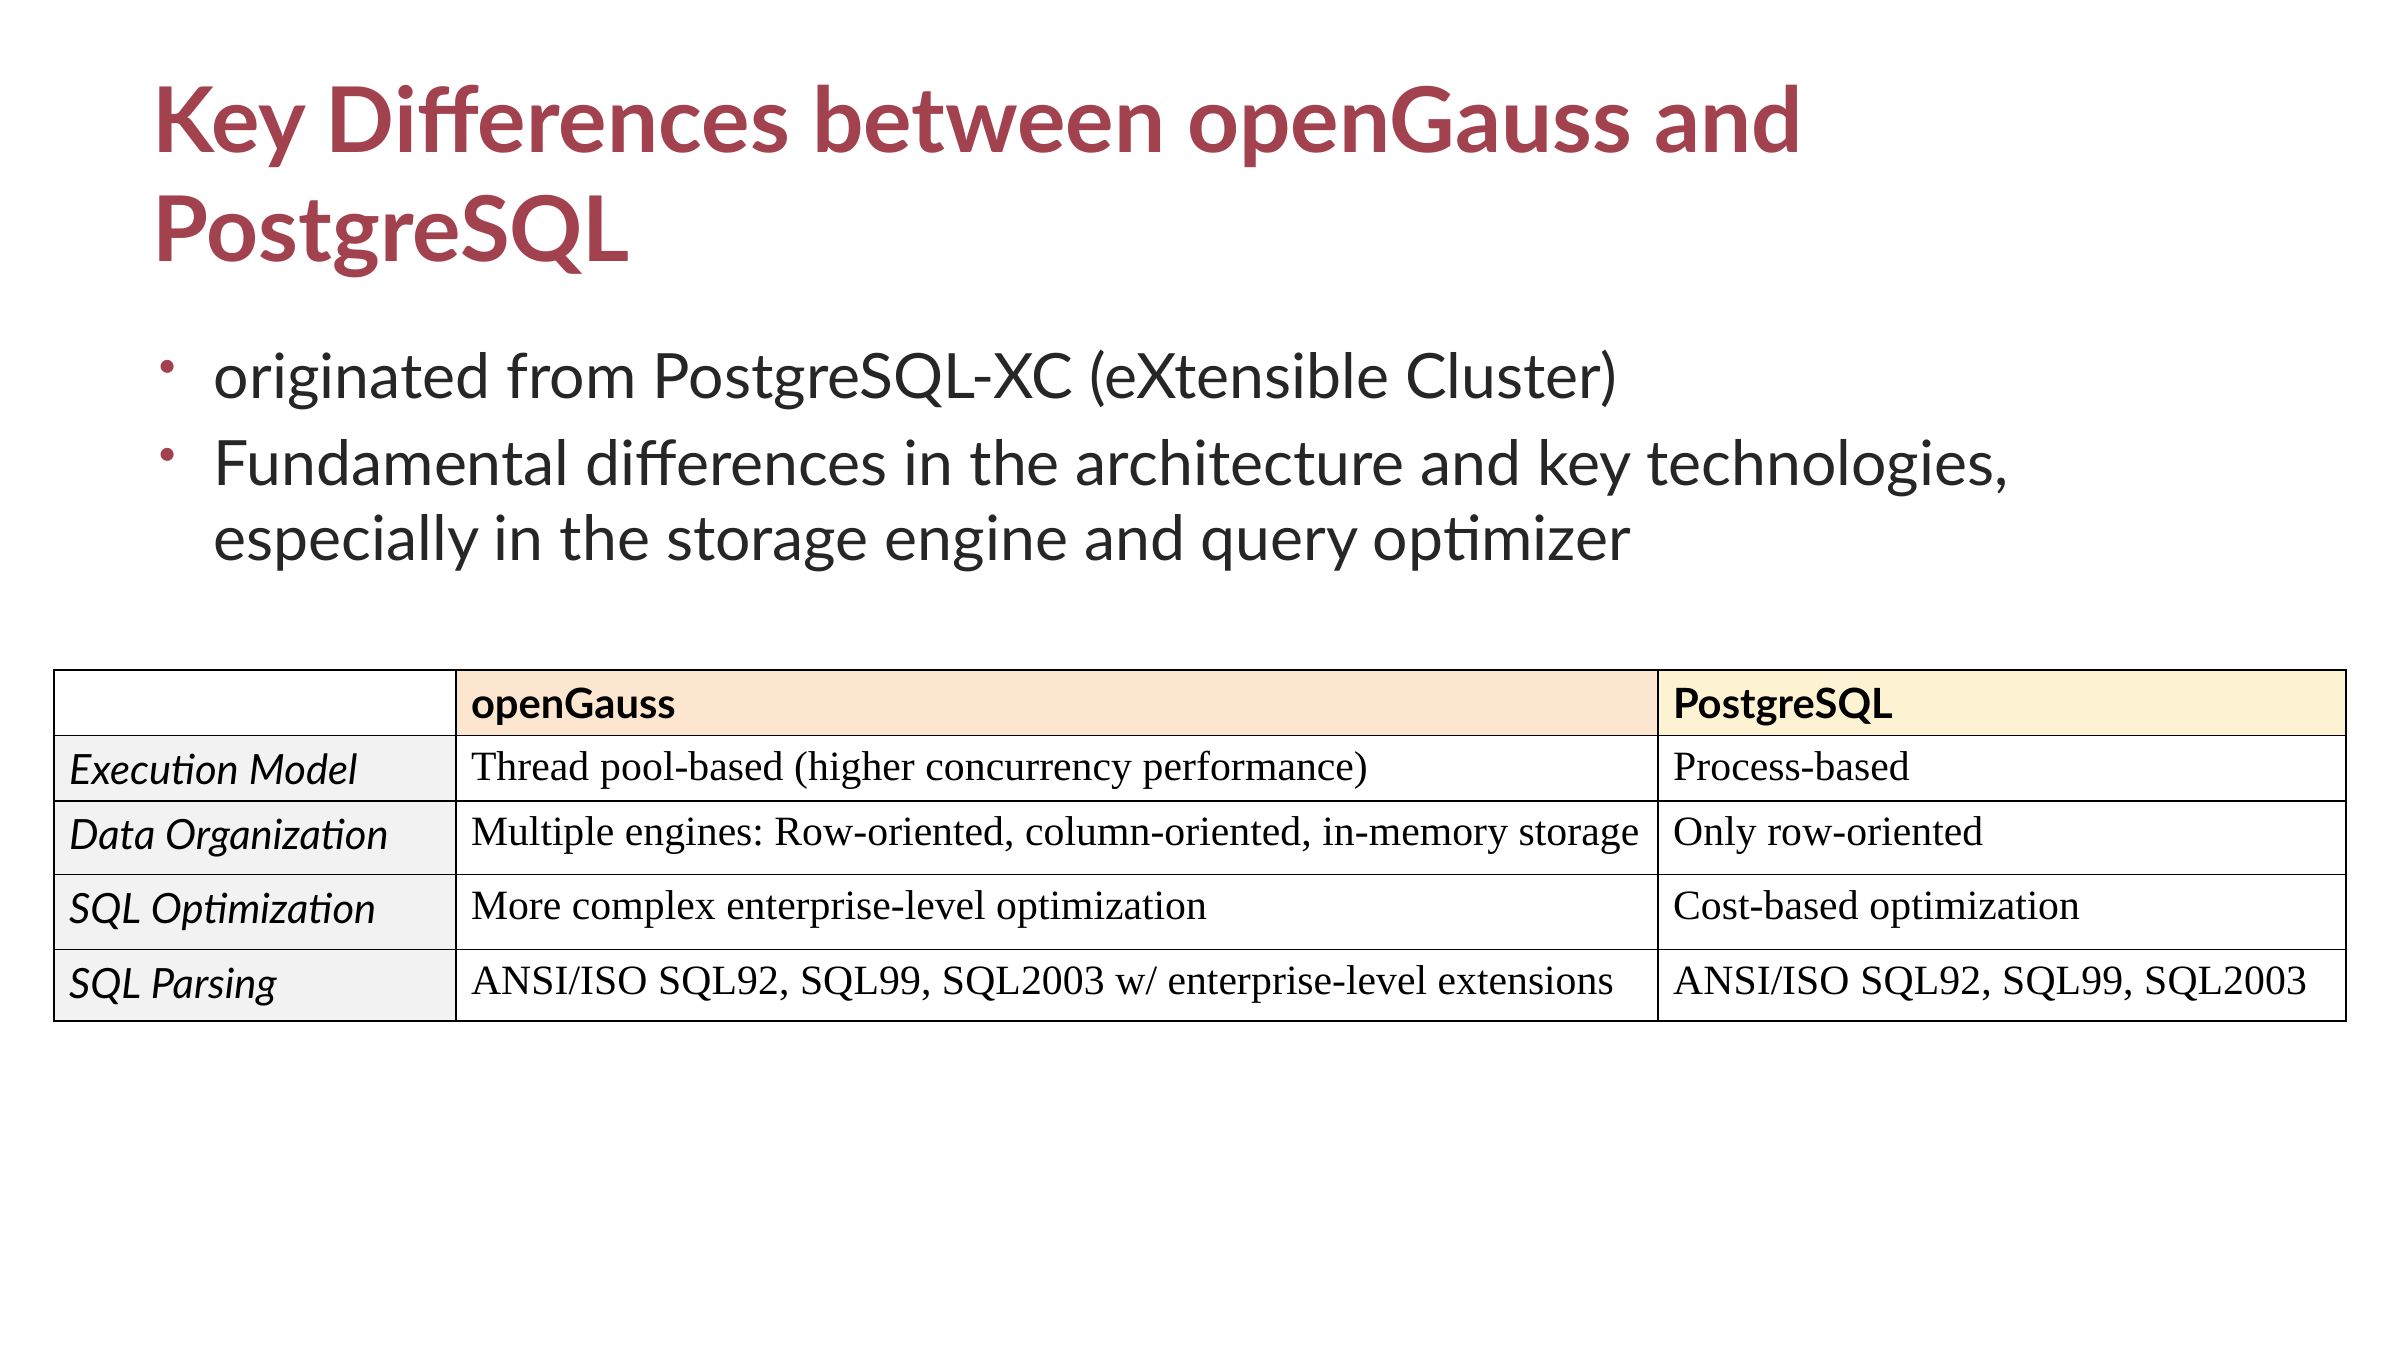

# Key Differences between openGauss and PostgreSQL
originated from PostgreSQL-XC (eXtensible Cluster)
Fundamental differences in the architecture and key technologies, especially in the storage engine and query optimizer
|  | openGauss | PostgreSQL |
| --- | --- | --- |
| Execution Model | Thread pool-based (higher concurrency performance) | Process-based |
| Data Organization | Multiple engines: Row-oriented, column-oriented, in-memory storage | Only row-oriented |
| SQL Optimization | More complex enterprise-level optimization | Cost-based optimization |
| SQL Parsing | ANSI/ISO SQL92, SQL99, SQL2003 w/ enterprise-level extensions | ANSI/ISO SQL92, SQL99, SQL2003 |